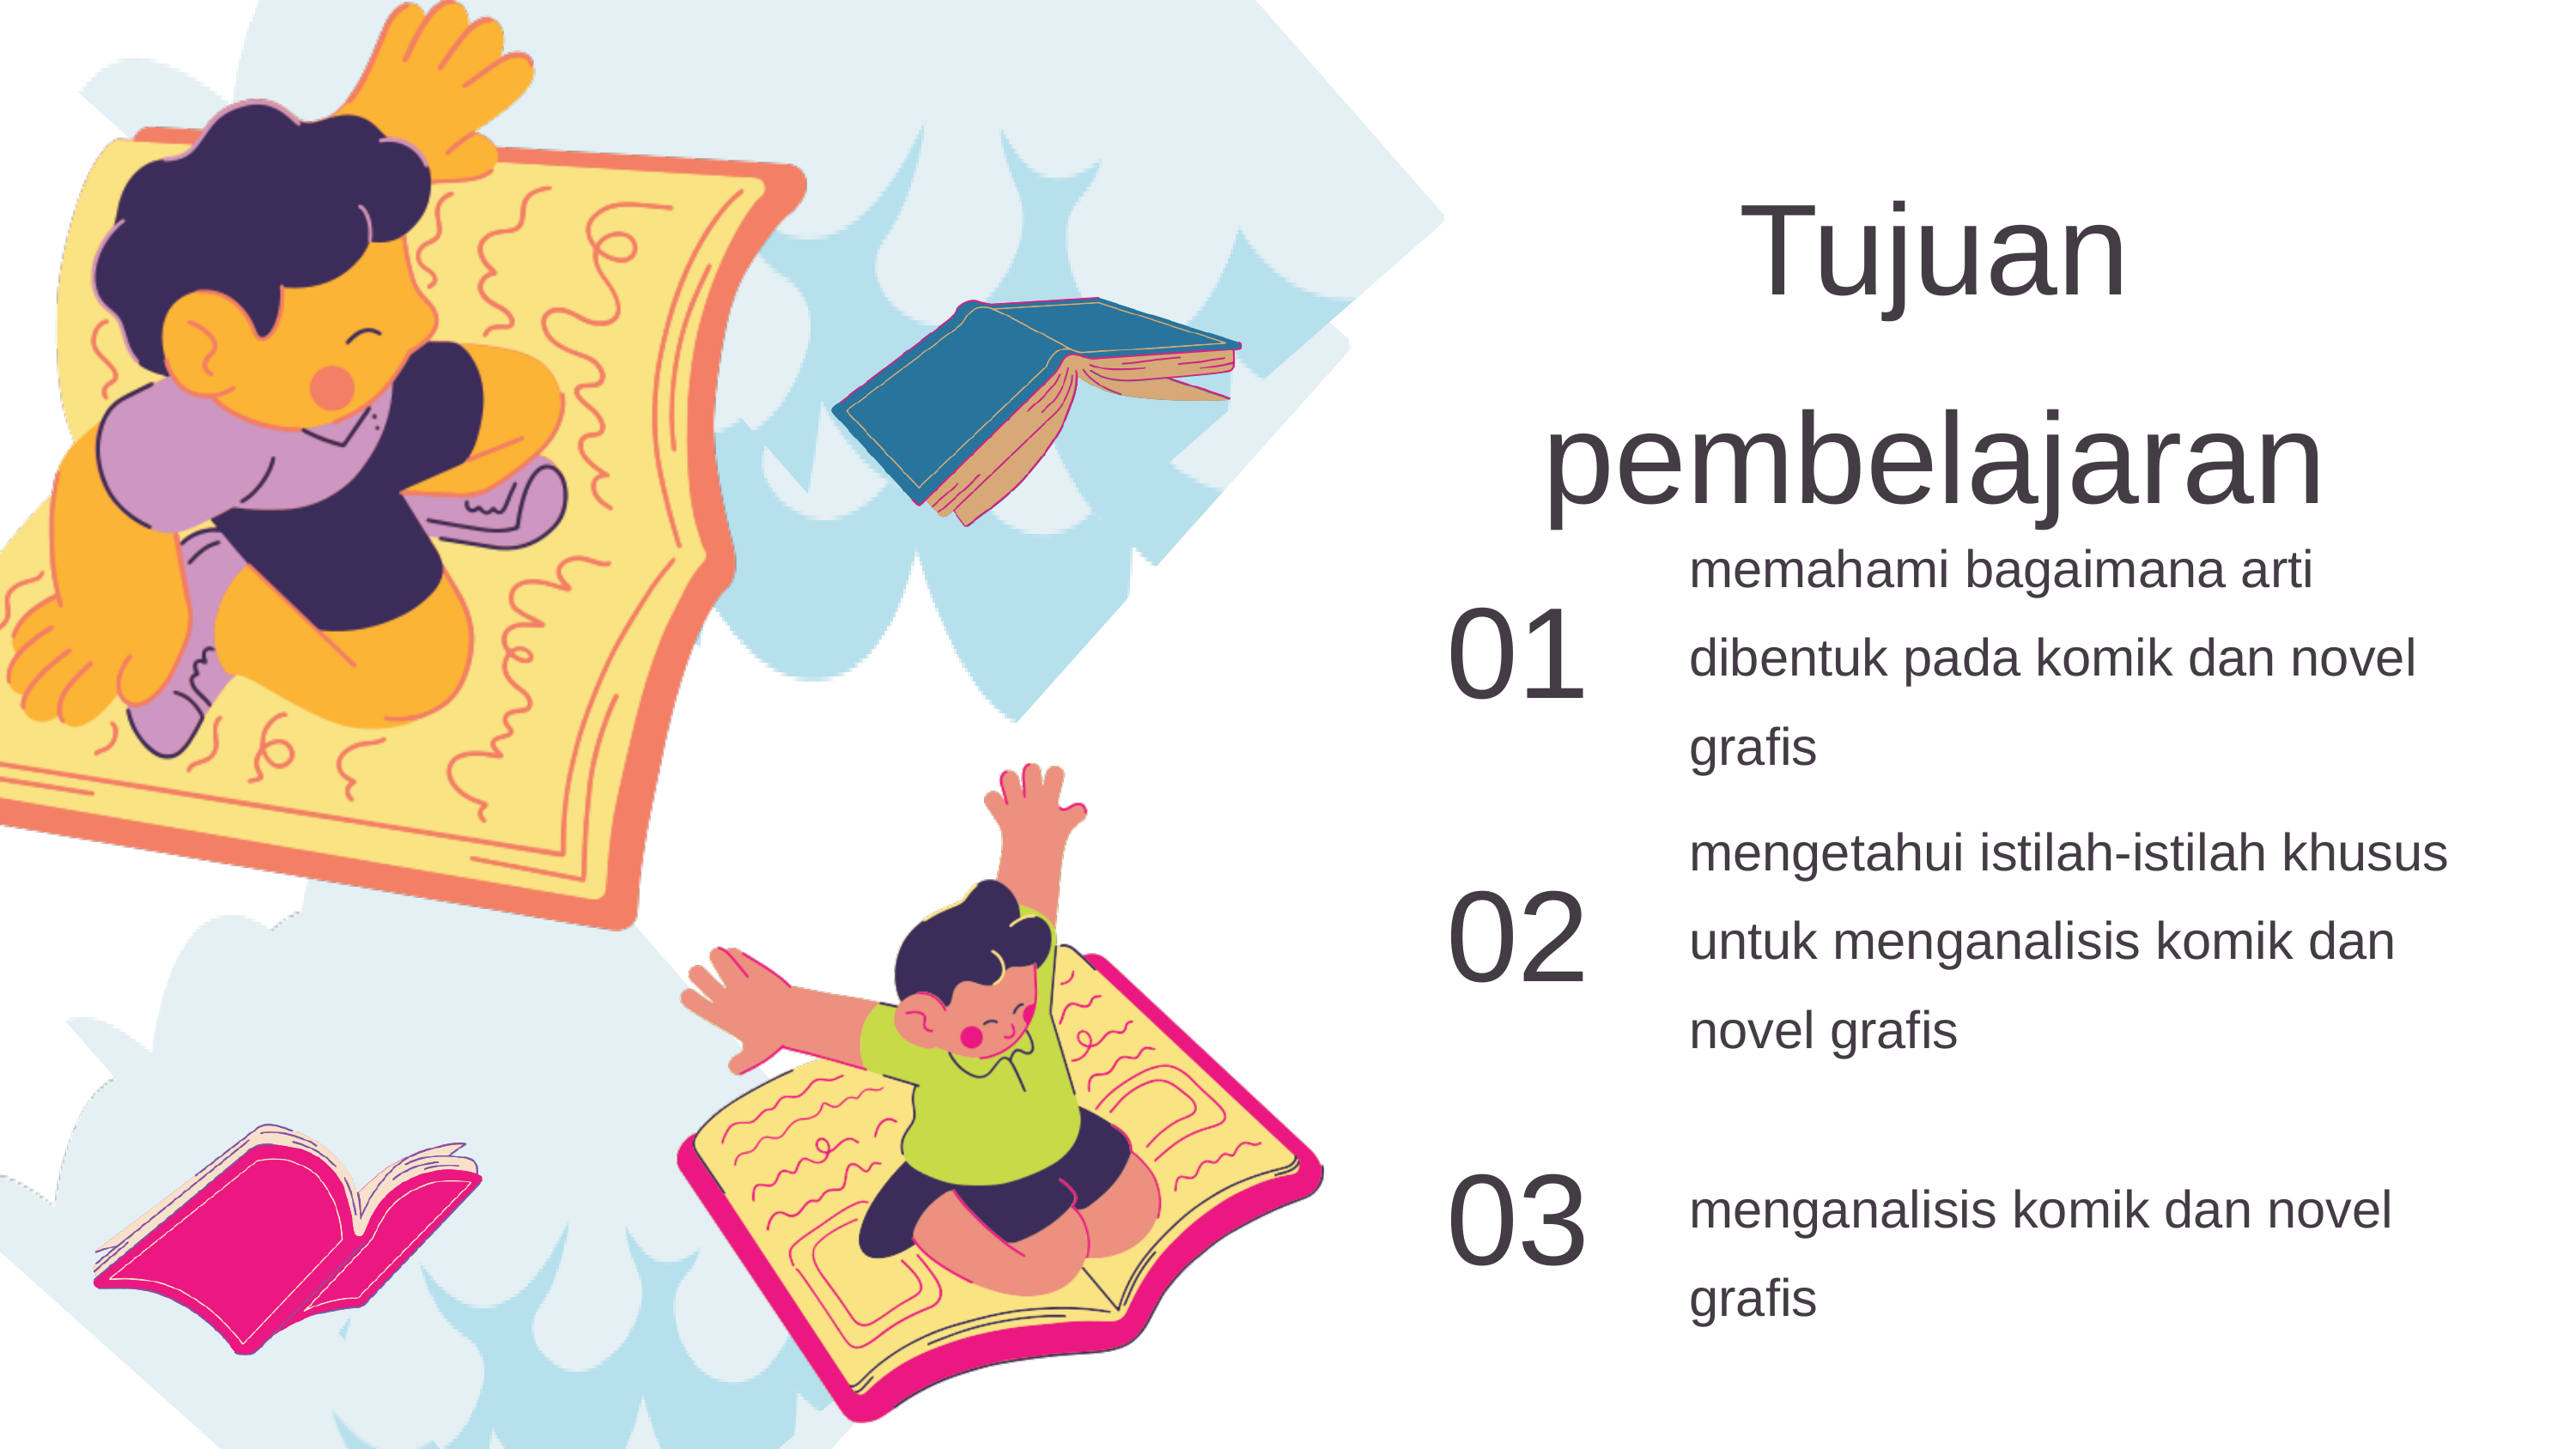

Tujuan pembelajaran

memahami bagaimana arti dibentuk pada komik dan novel grafis
01

mengetahui istilah-istilah khusus untuk menganalisis komik dan novel grafis
02

03

menganalisis komik dan novel grafis